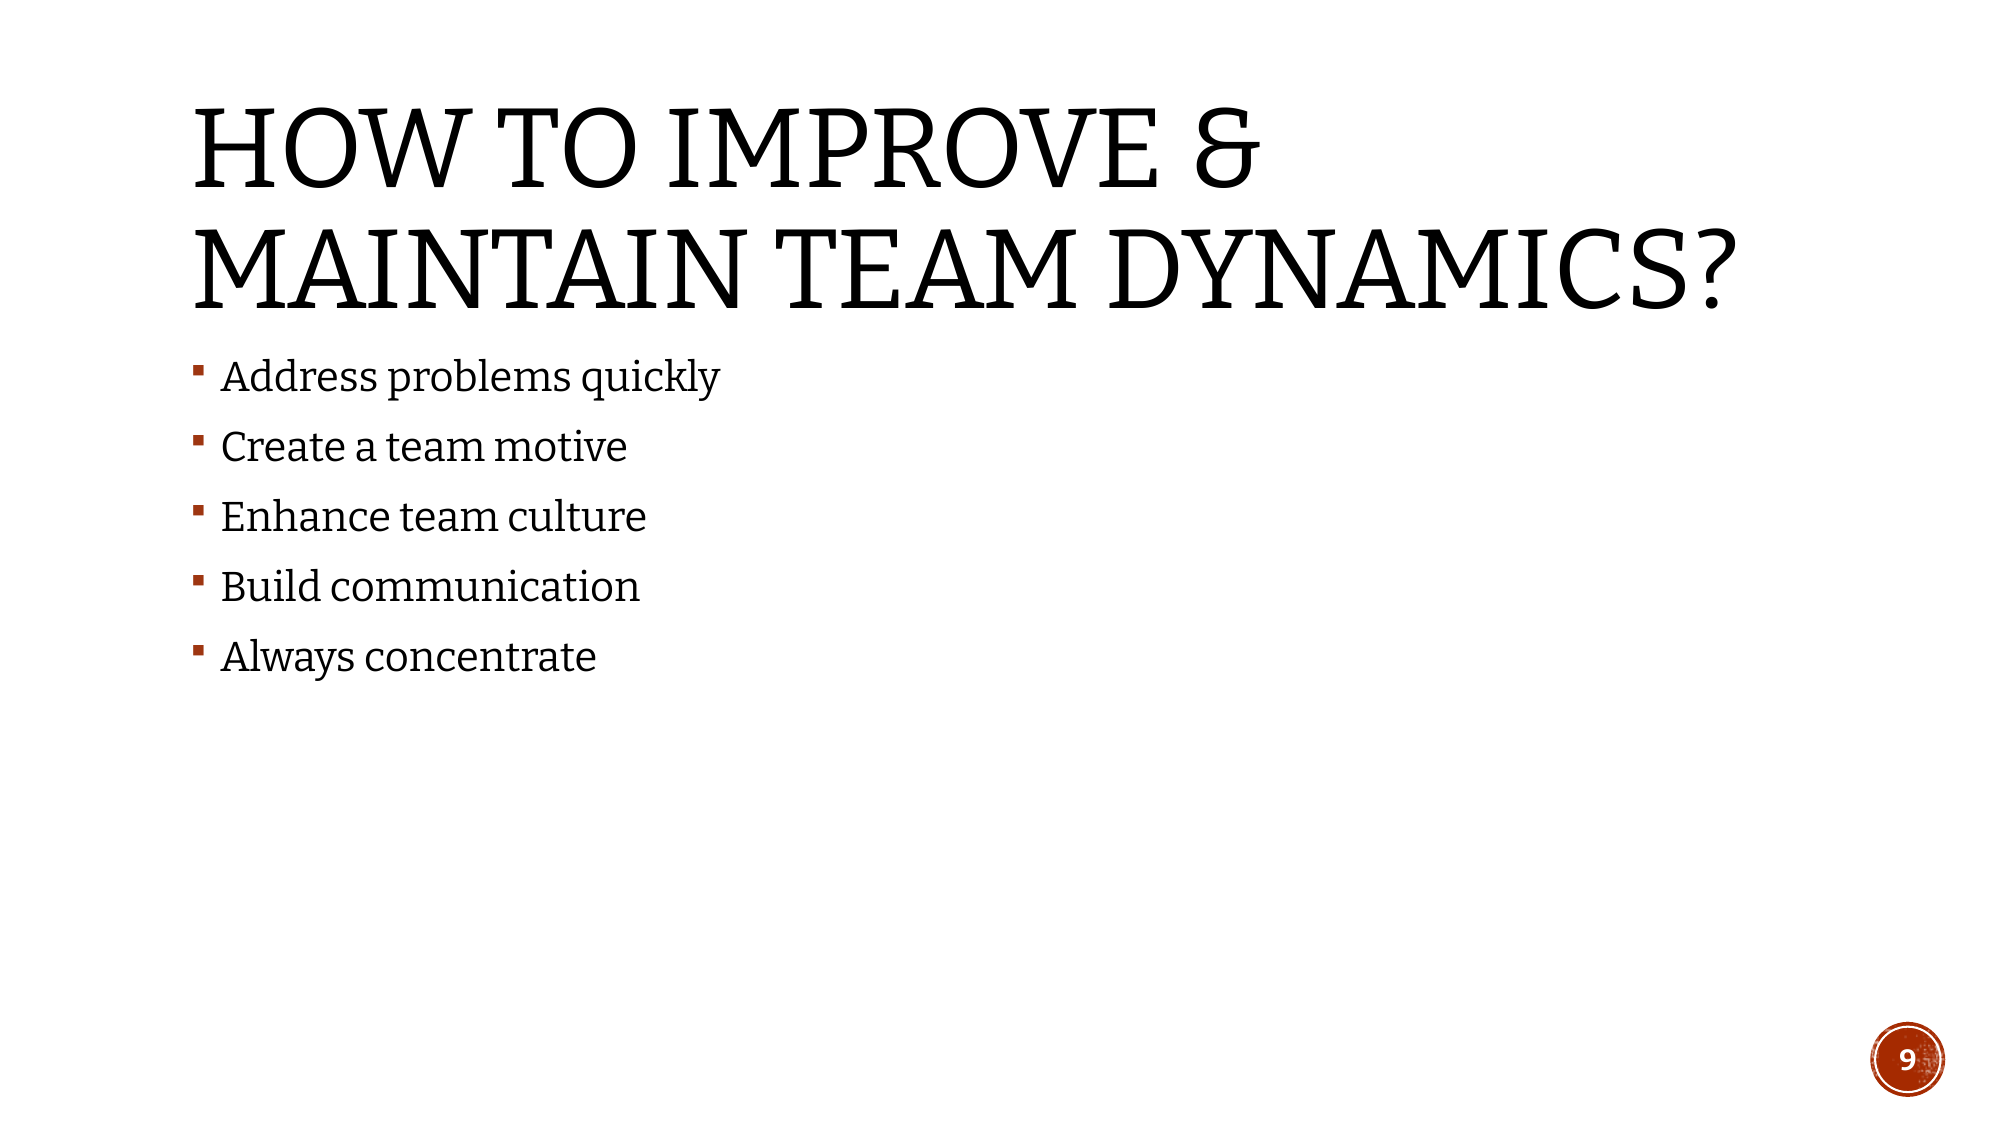

# How to improve & maintain team dynamics?
Address problems quickly
Create a team motive
Enhance team culture
Build communication
Always concentrate
9